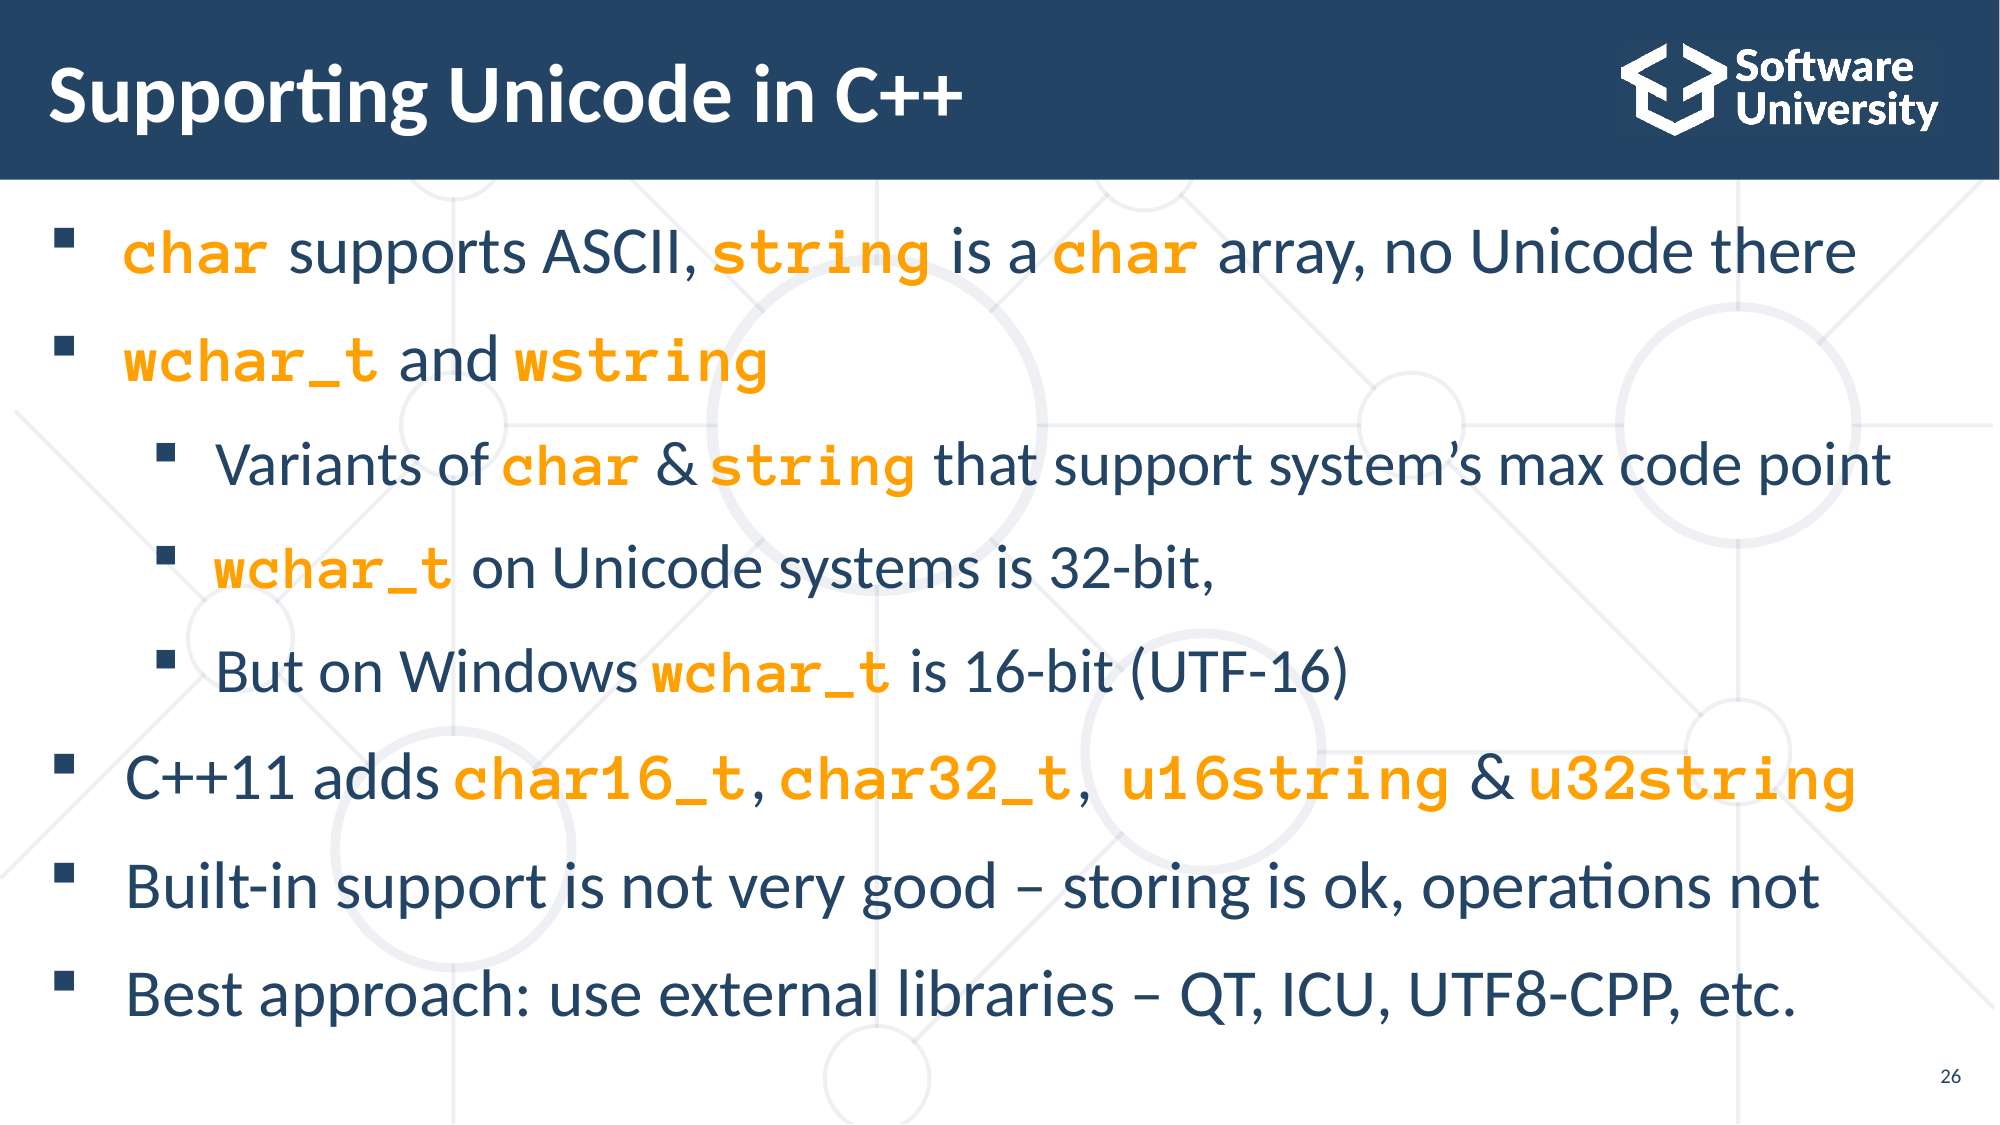

# Supporting Unicode in C++
char supports ASCII, string is a char array, no Unicode there
wchar_t and wstring
Variants of char & string that support system’s max code point
wchar_t on Unicode systems is 32-bit,
But on Windows wchar_t is 16-bit (UTF-16)
C++11 adds char16_t, char32_t,  u16string & u32string
Built-in support is not very good – storing is ok, operations not
Best approach: use external libraries – QT, ICU, UTF8-CPP, etc.

26